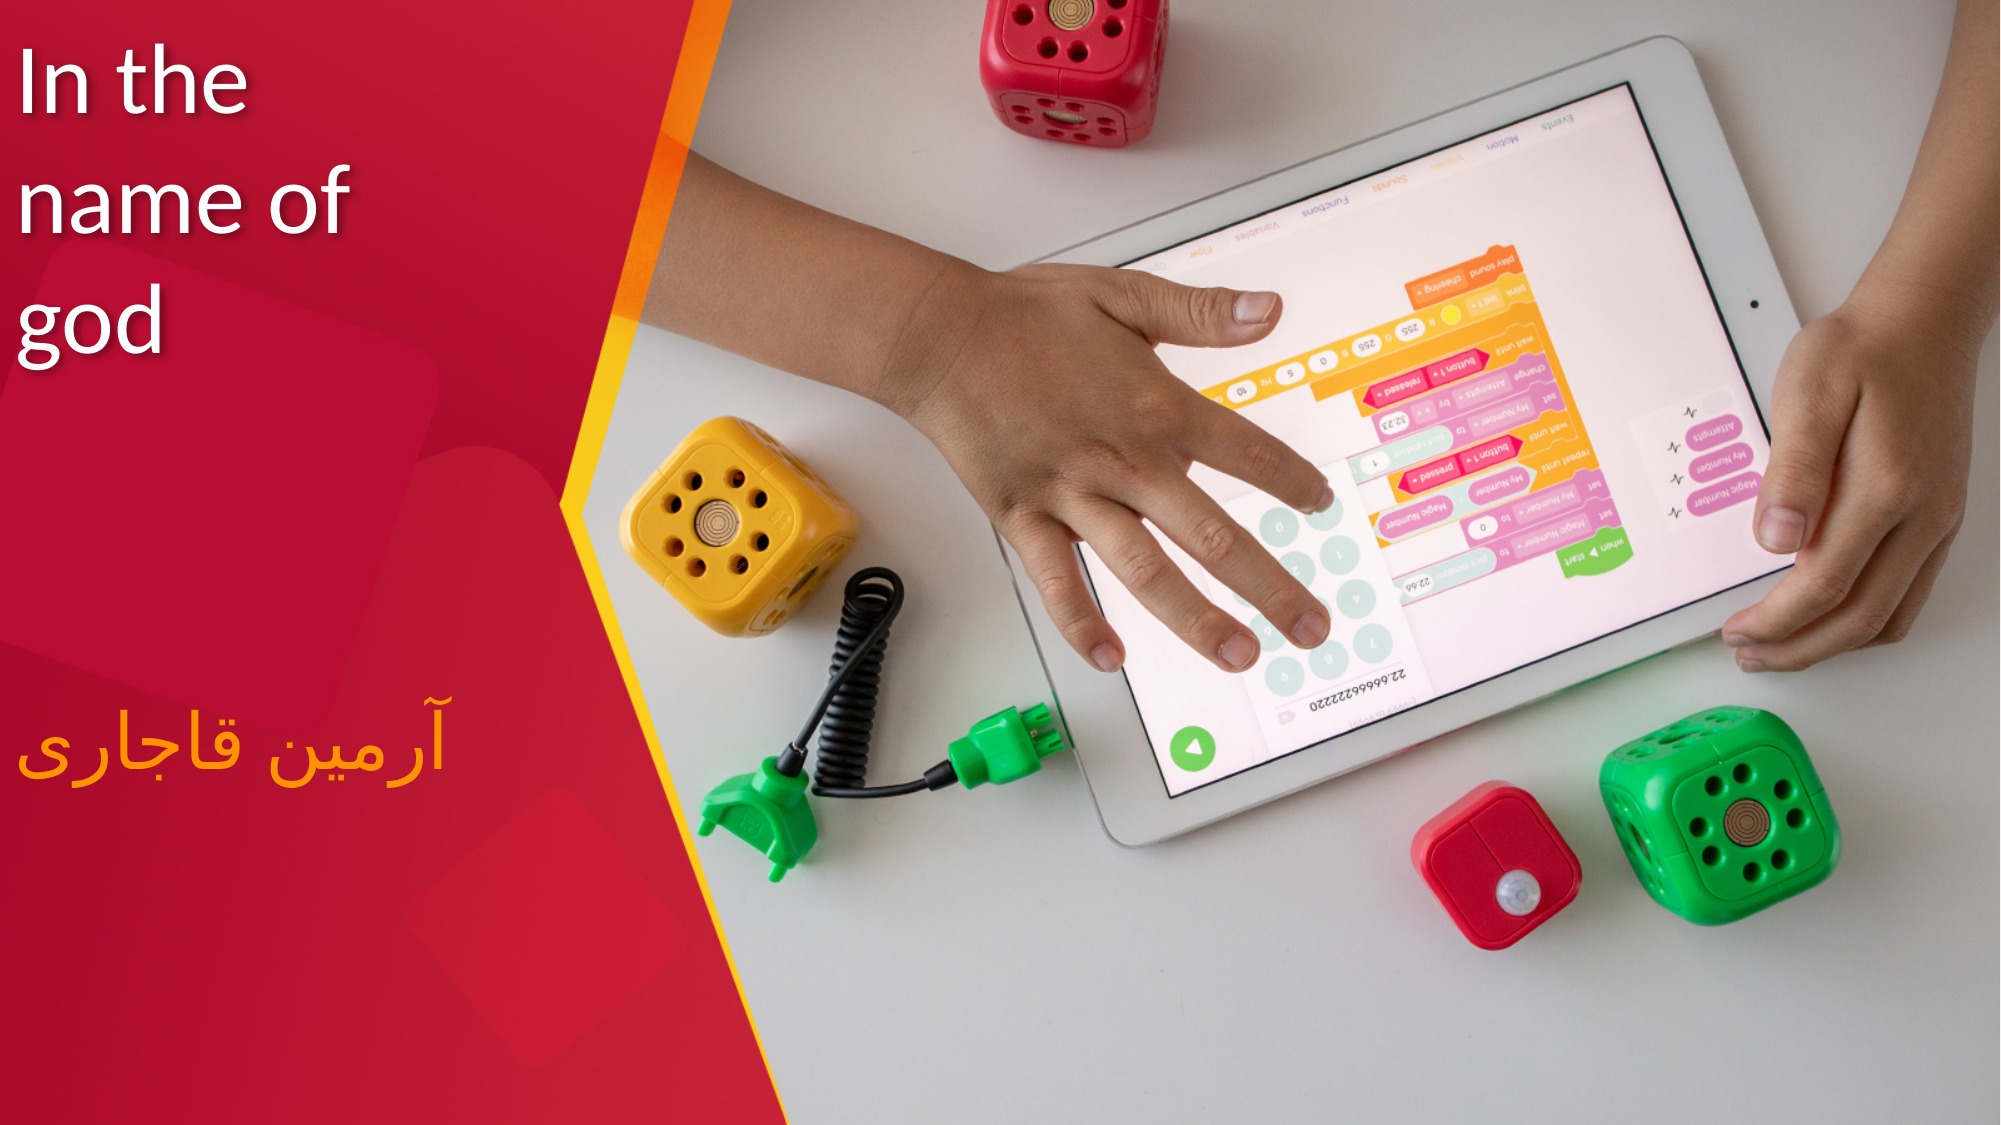

# In the name of god
آرمین قاجاری